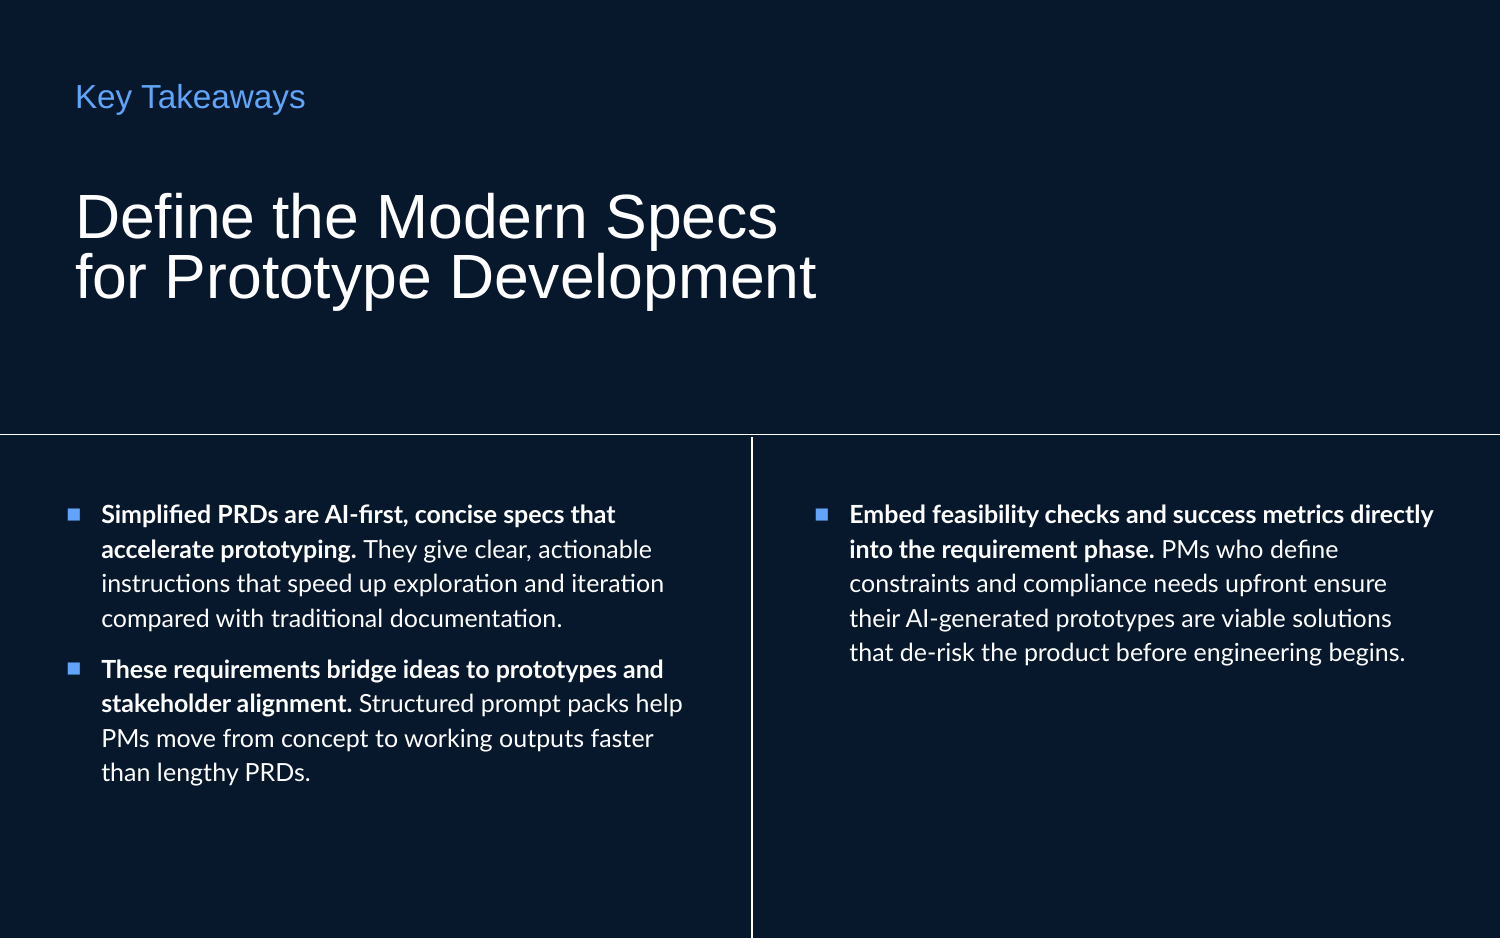

Key Takeaways
Define the Modern Specs
for Prototype Development
Simplified PRDs are AI-first, concise specs that accelerate prototyping. They give clear, actionable instructions that speed up exploration and iteration compared with traditional documentation.
These requirements bridge ideas to prototypes and stakeholder alignment. Structured prompt packs help PMs move from concept to working outputs faster than lengthy PRDs.

Embed feasibility checks and success metrics directly into the requirement phase. PMs who define constraints and compliance needs upfront ensure their AI-generated prototypes are viable solutions that de-risk the product before engineering begins.